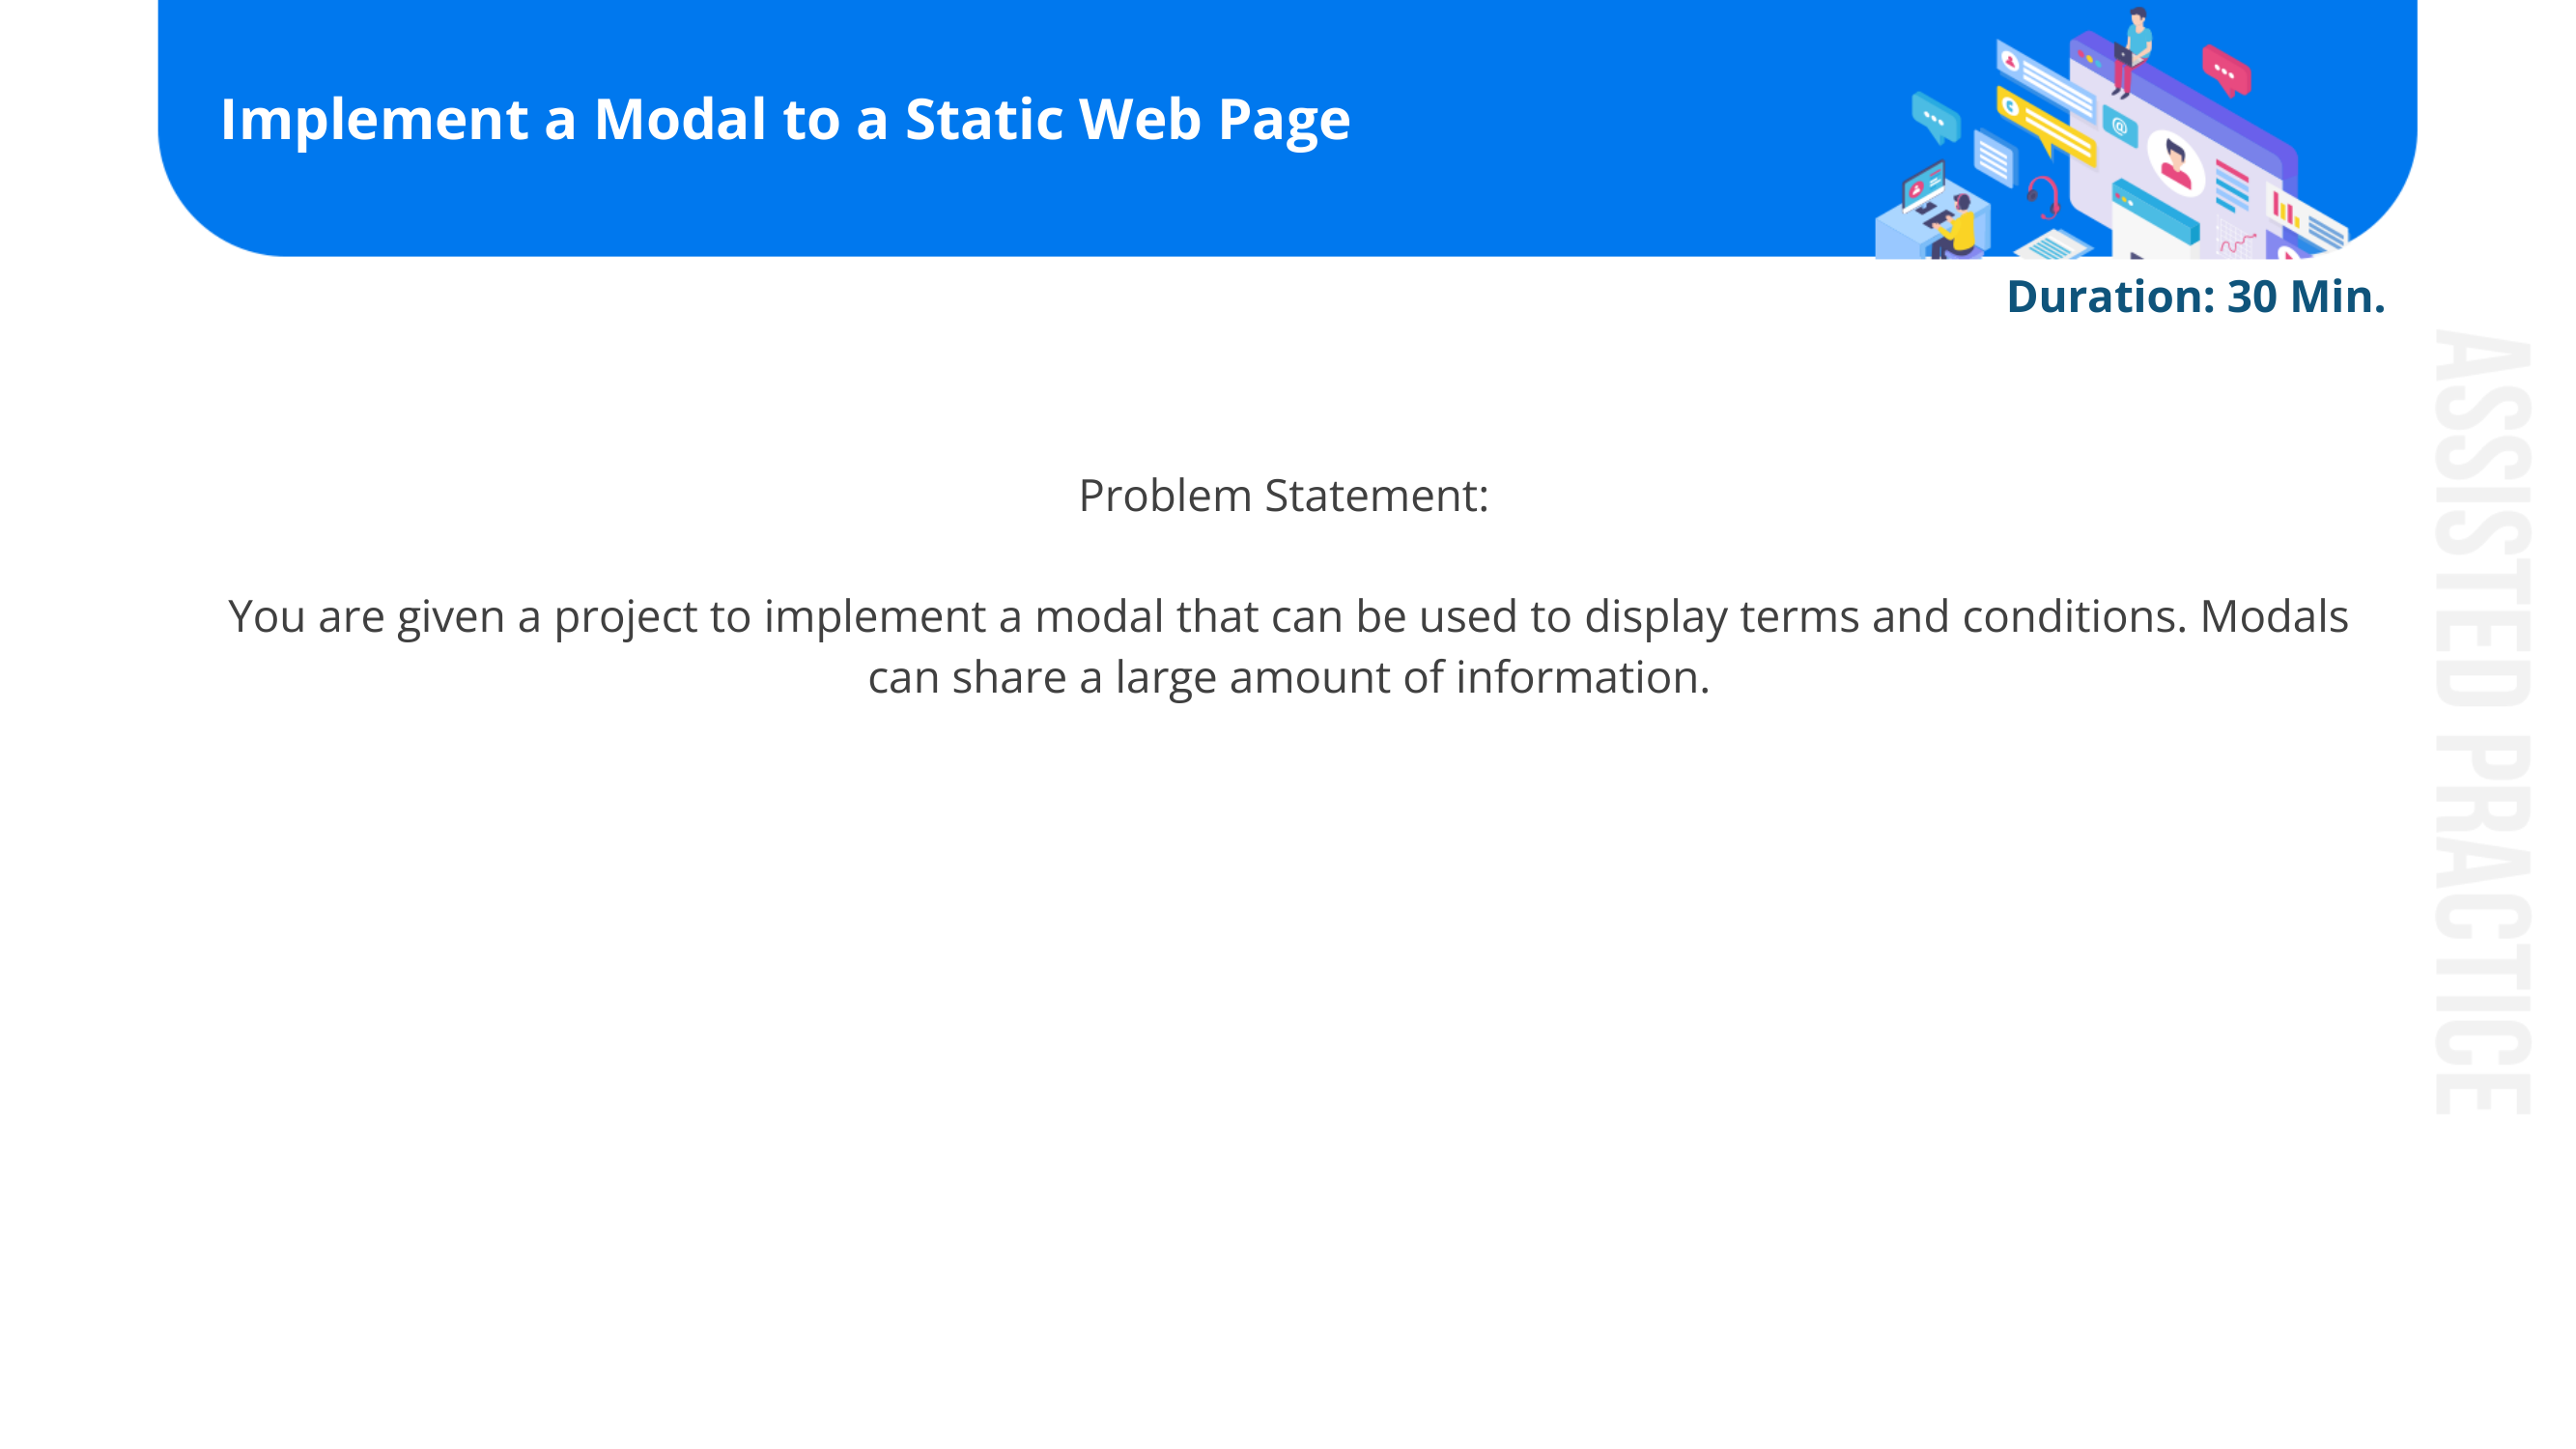

# Implement a Modal to a Static Web Page
Duration: 30 Min.
Problem Statement:

You are given a project to implement a modal that can be used to display terms and conditions. Modals can share a large amount of information.